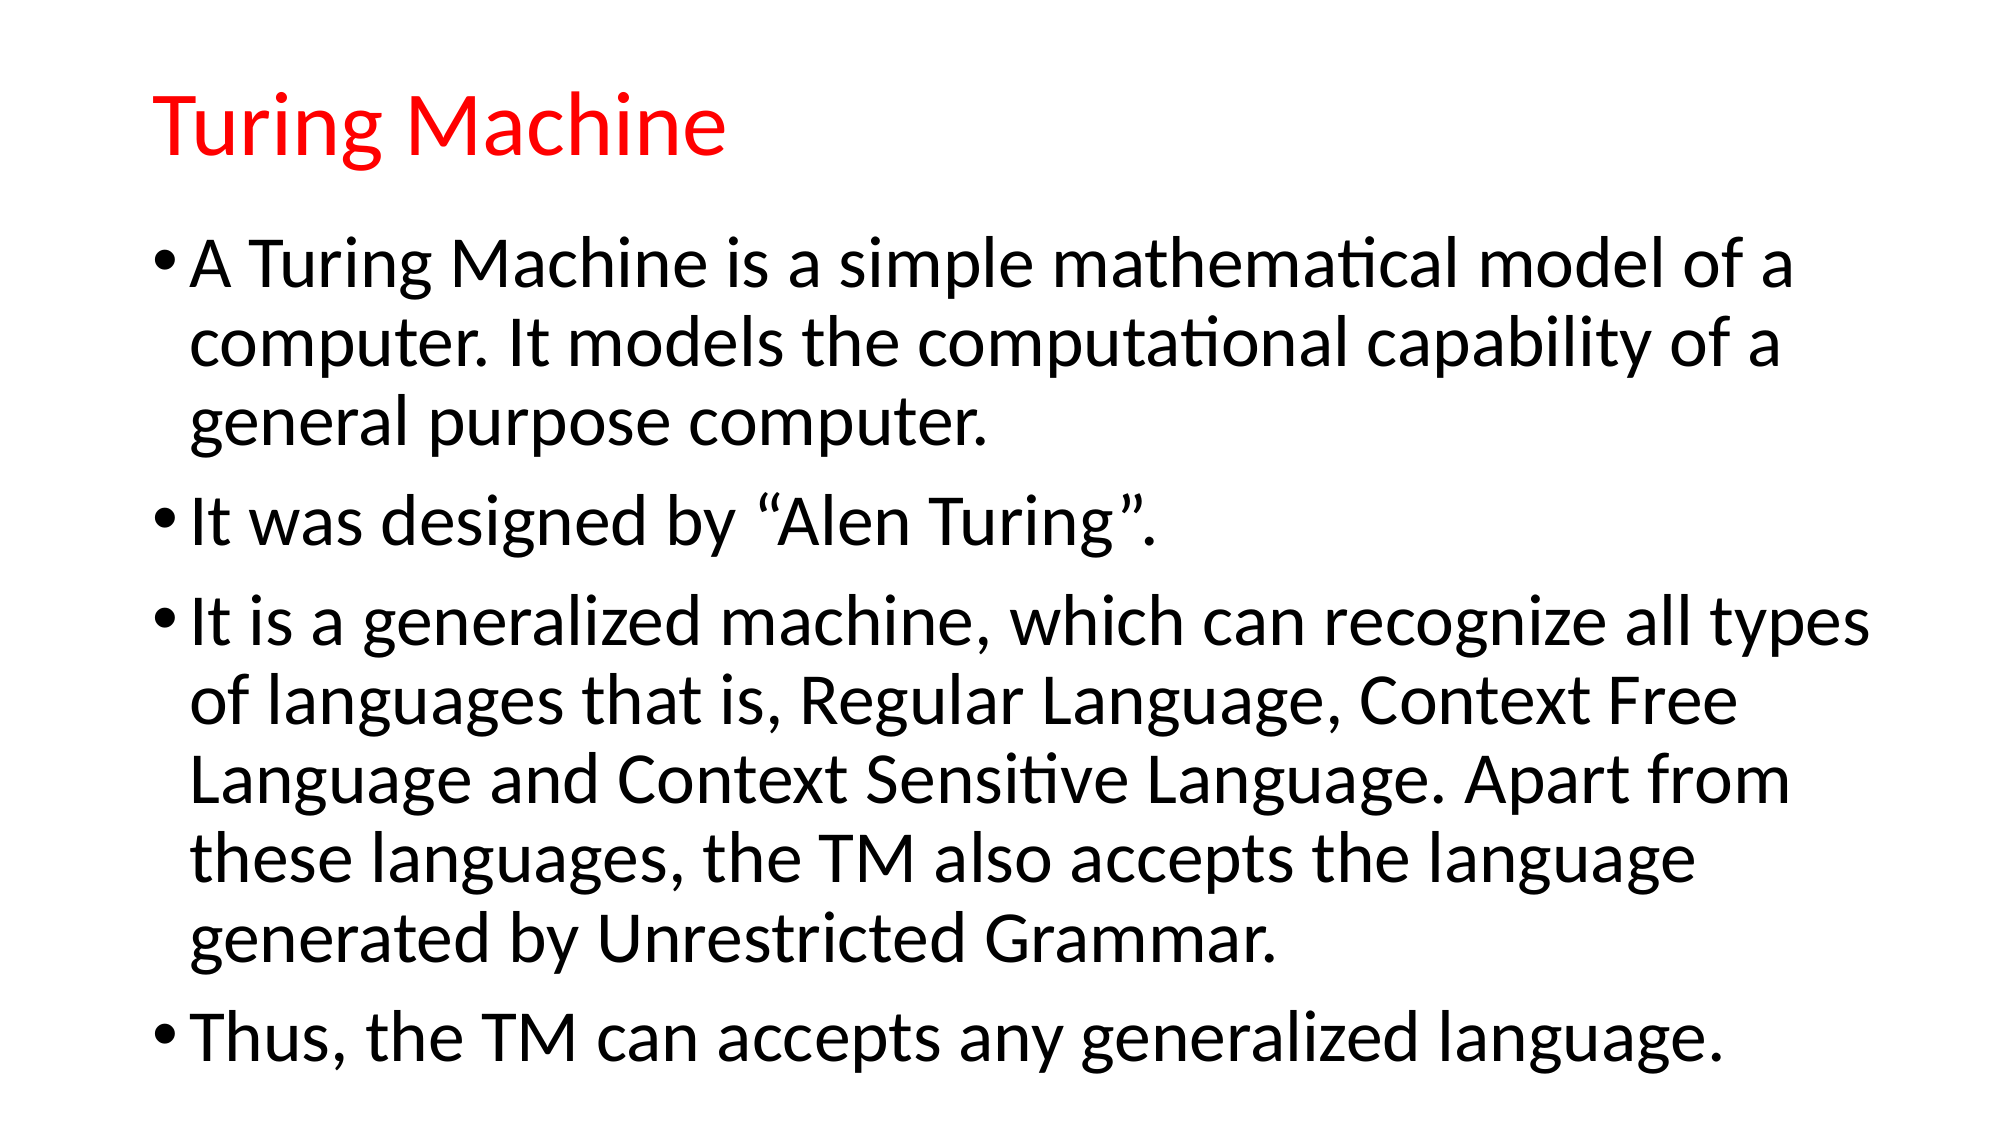

# Turing Machine
A Turing Machine is a simple mathematical model of a computer. It models the computational capability of a general purpose computer.
It was designed by “Alen Turing”.
It is a generalized machine, which can recognize all types of languages that is, Regular Language, Context Free Language and Context Sensitive Language. Apart from these languages, the TM also accepts the language generated by Unrestricted Grammar.
Thus, the TM can accepts any generalized language.